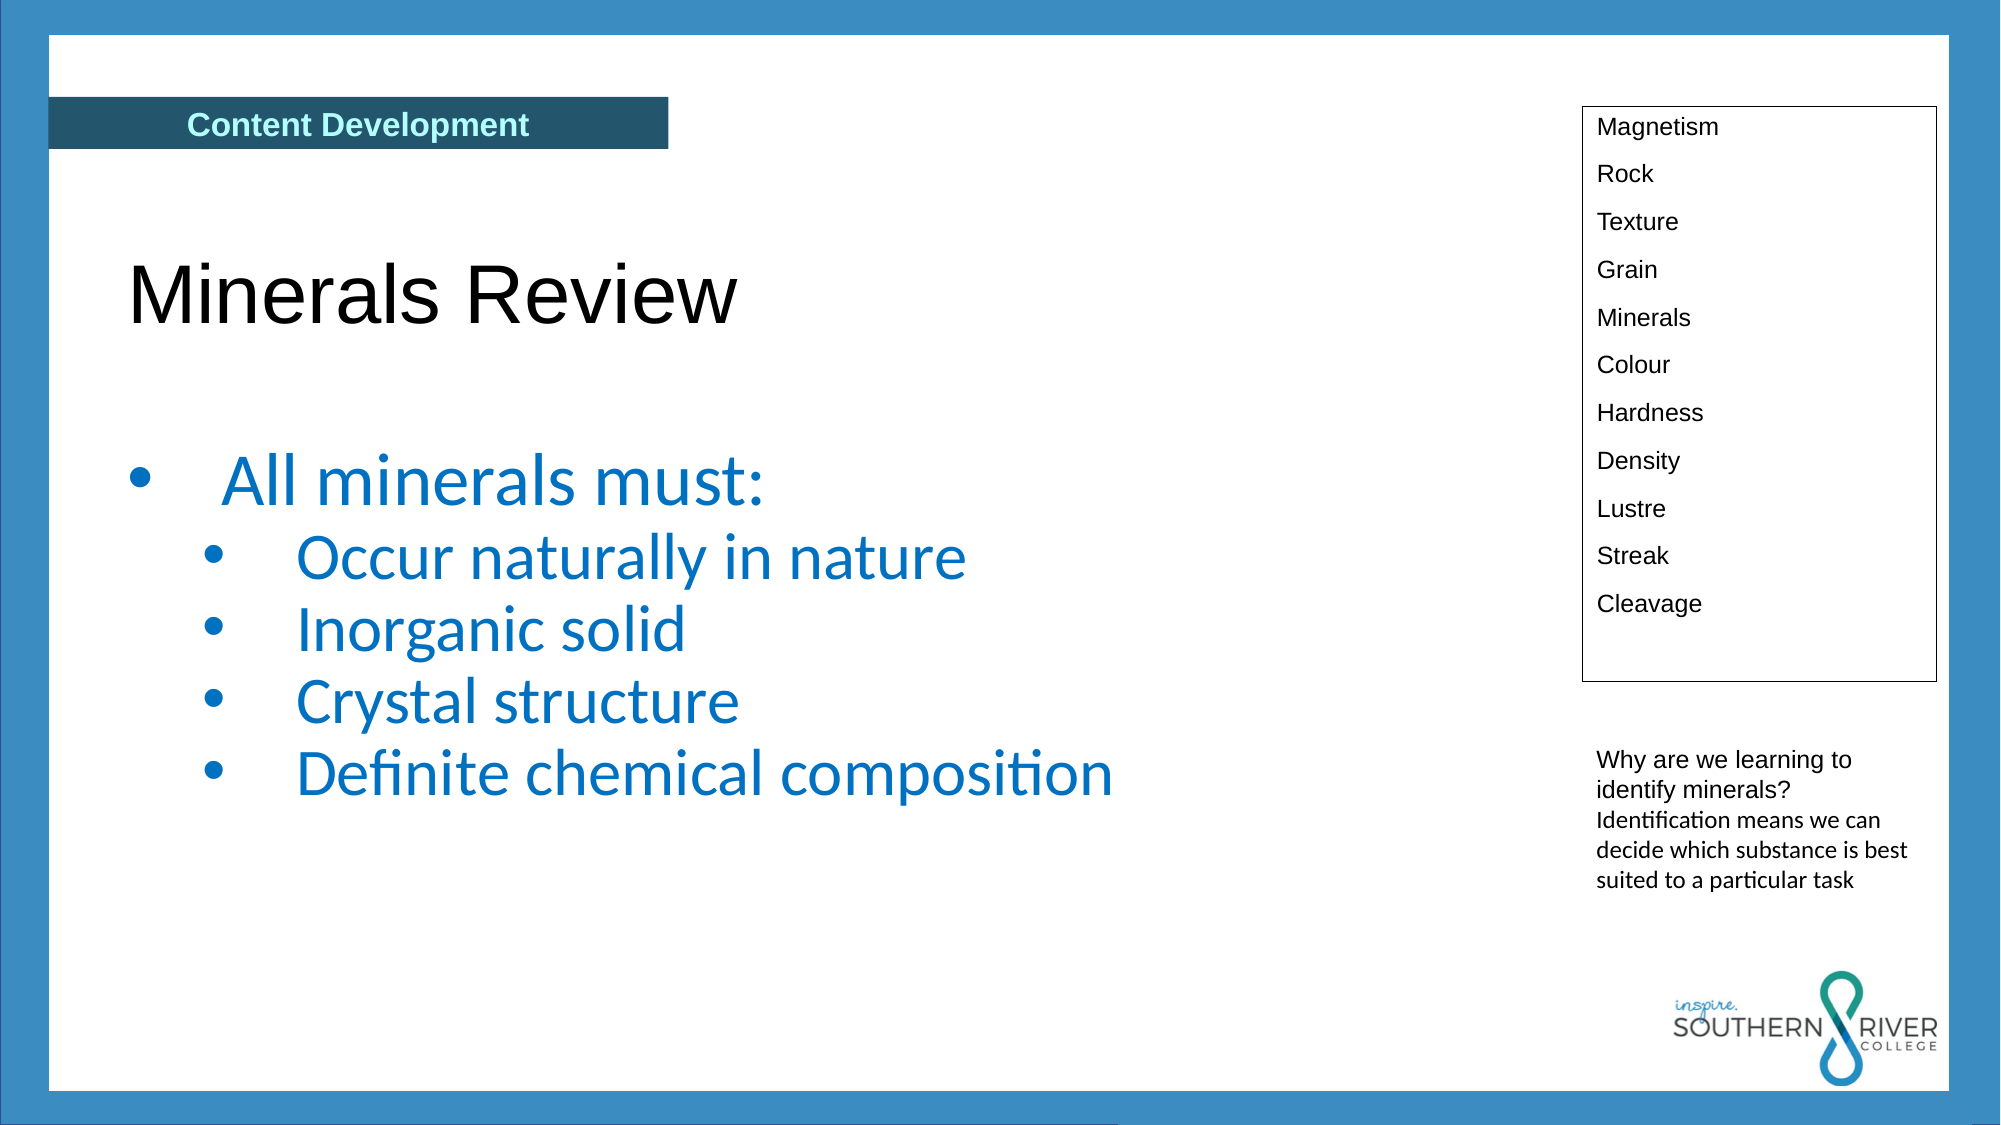

Magnetism
Rock
Texture
Grain
Minerals
Colour
Hardness
Density
Lustre
Streak
Cleavage

Minerals Review

All minerals must:
Occur naturally in nature
Inorganic solid
Crystal structure
Definite chemical composition

Why are we learning to identify minerals?
Identification means we can decide which substance is best suited to a particular task